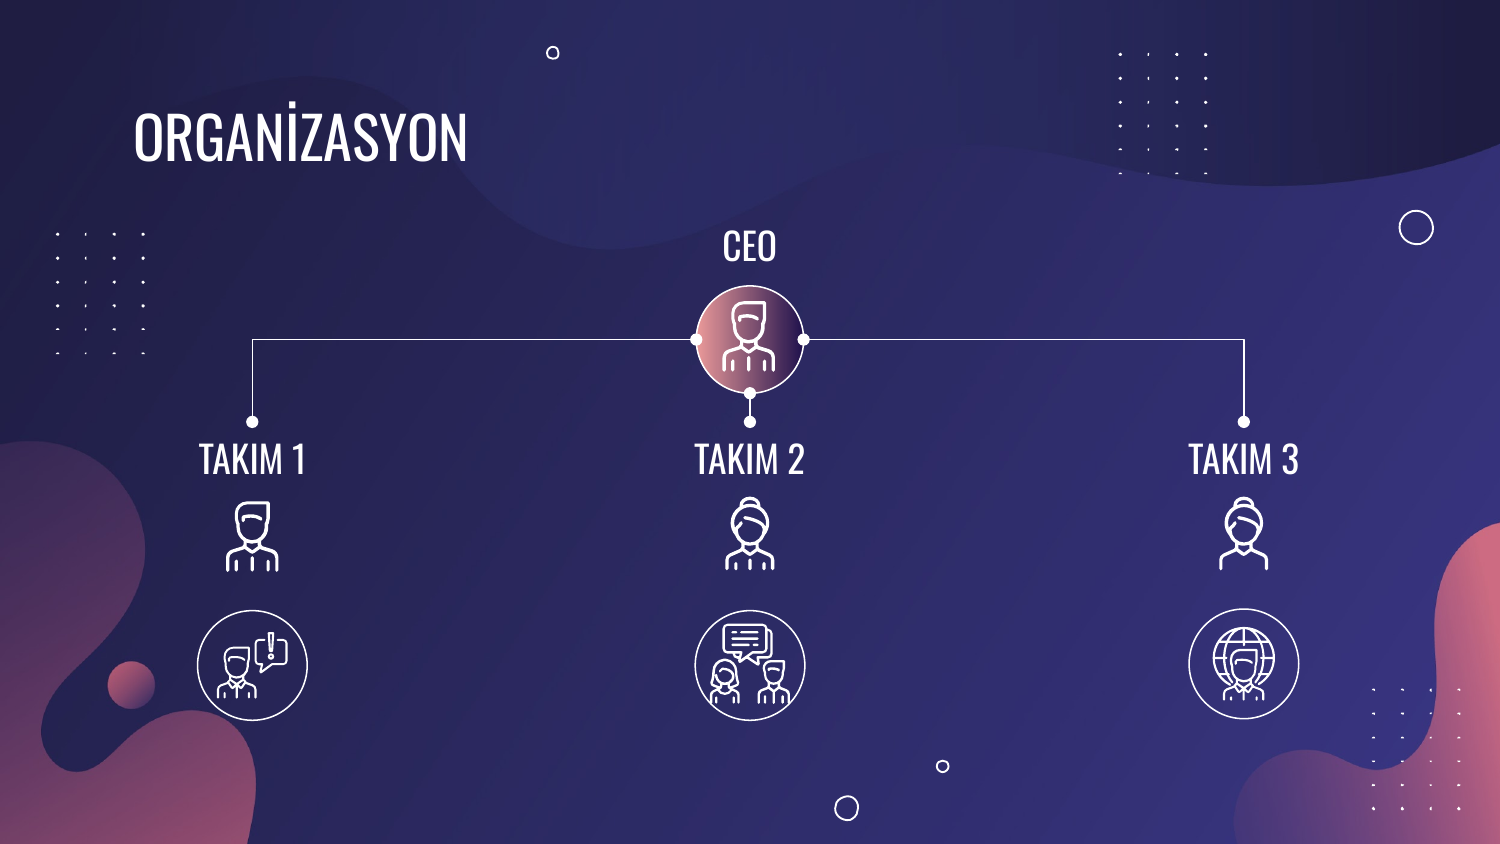

# ORGANİZASYON
CEO

TAKIM 2
TAKIM 1
TAKIM 3